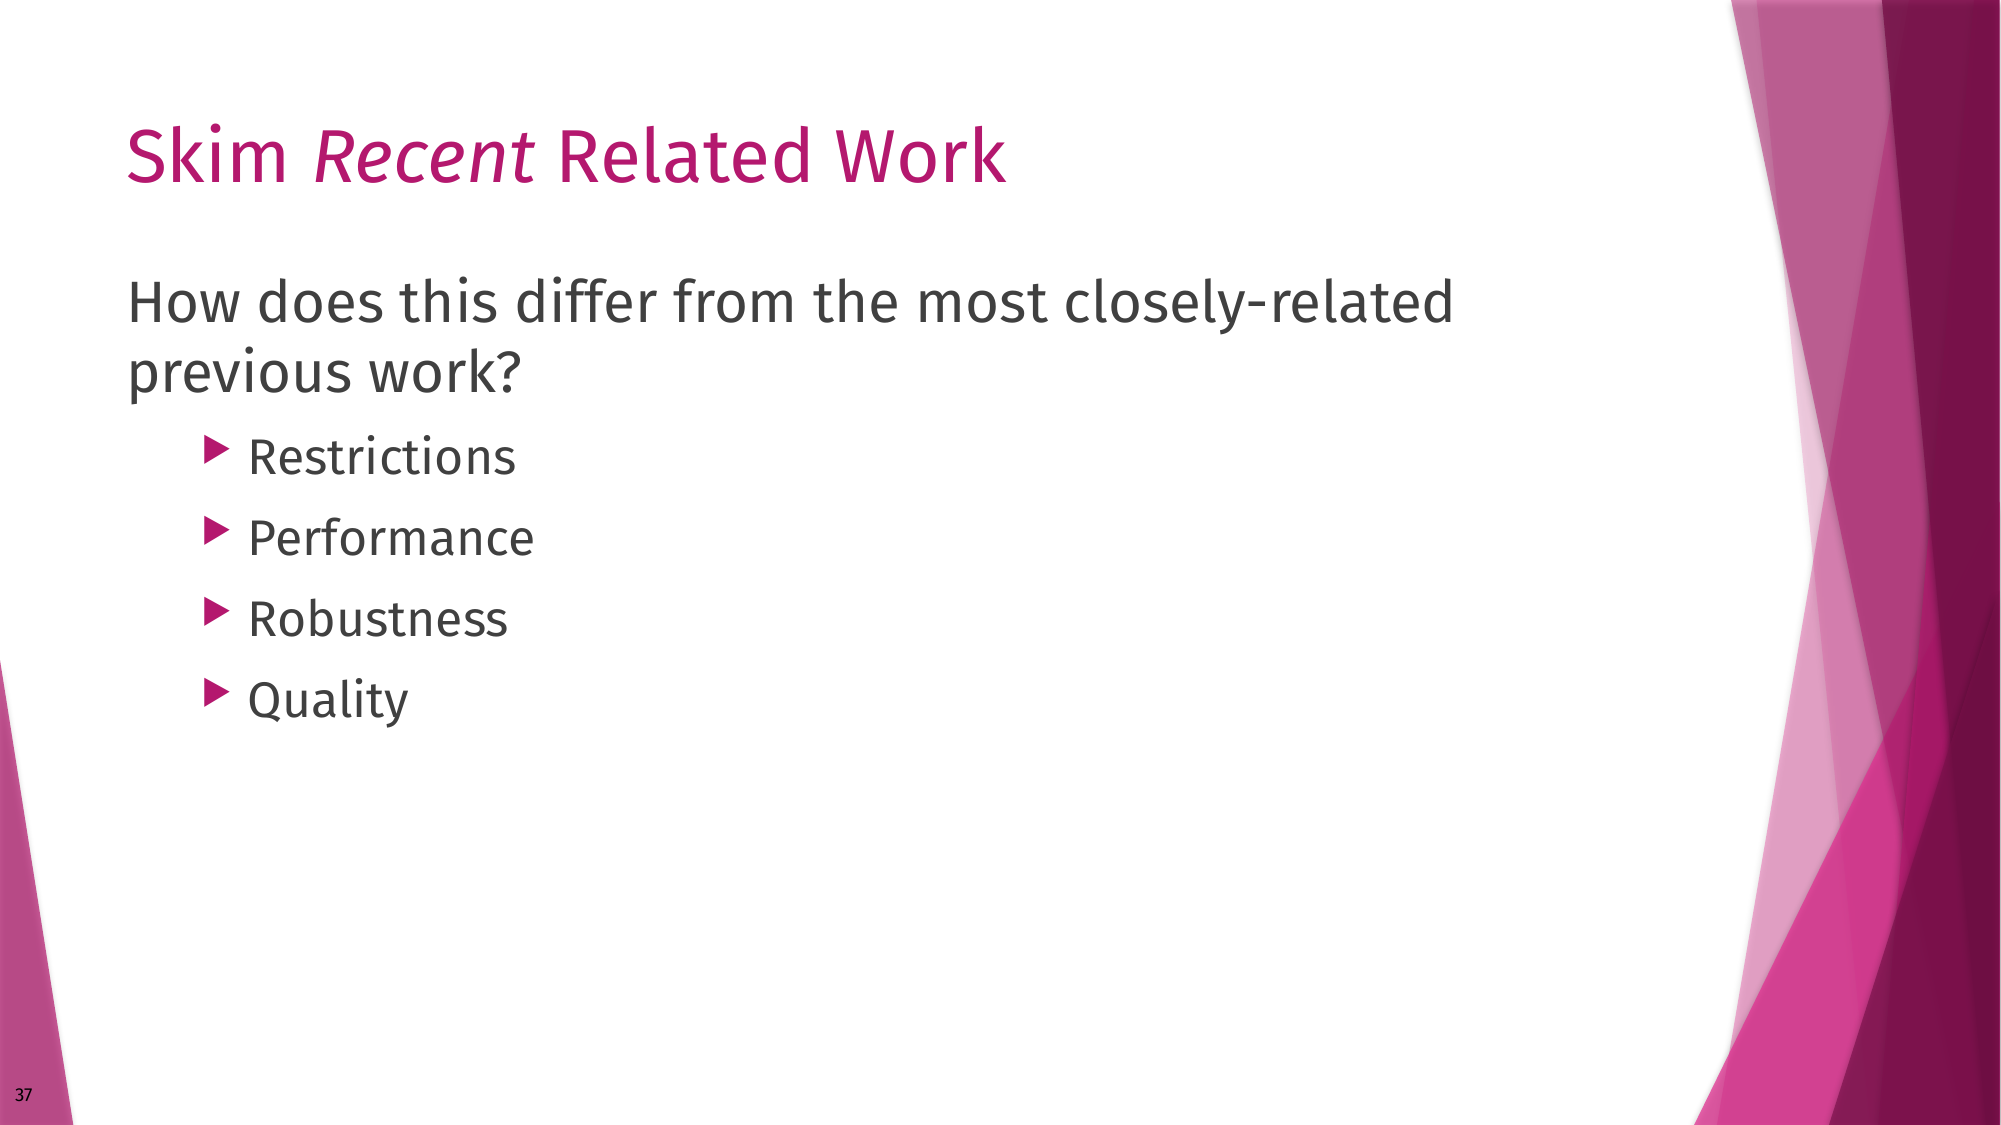

# Skim Recent Related Work
How does this differ from the most closely-related previous work?
Restrictions
Performance
Robustness
Quality

37